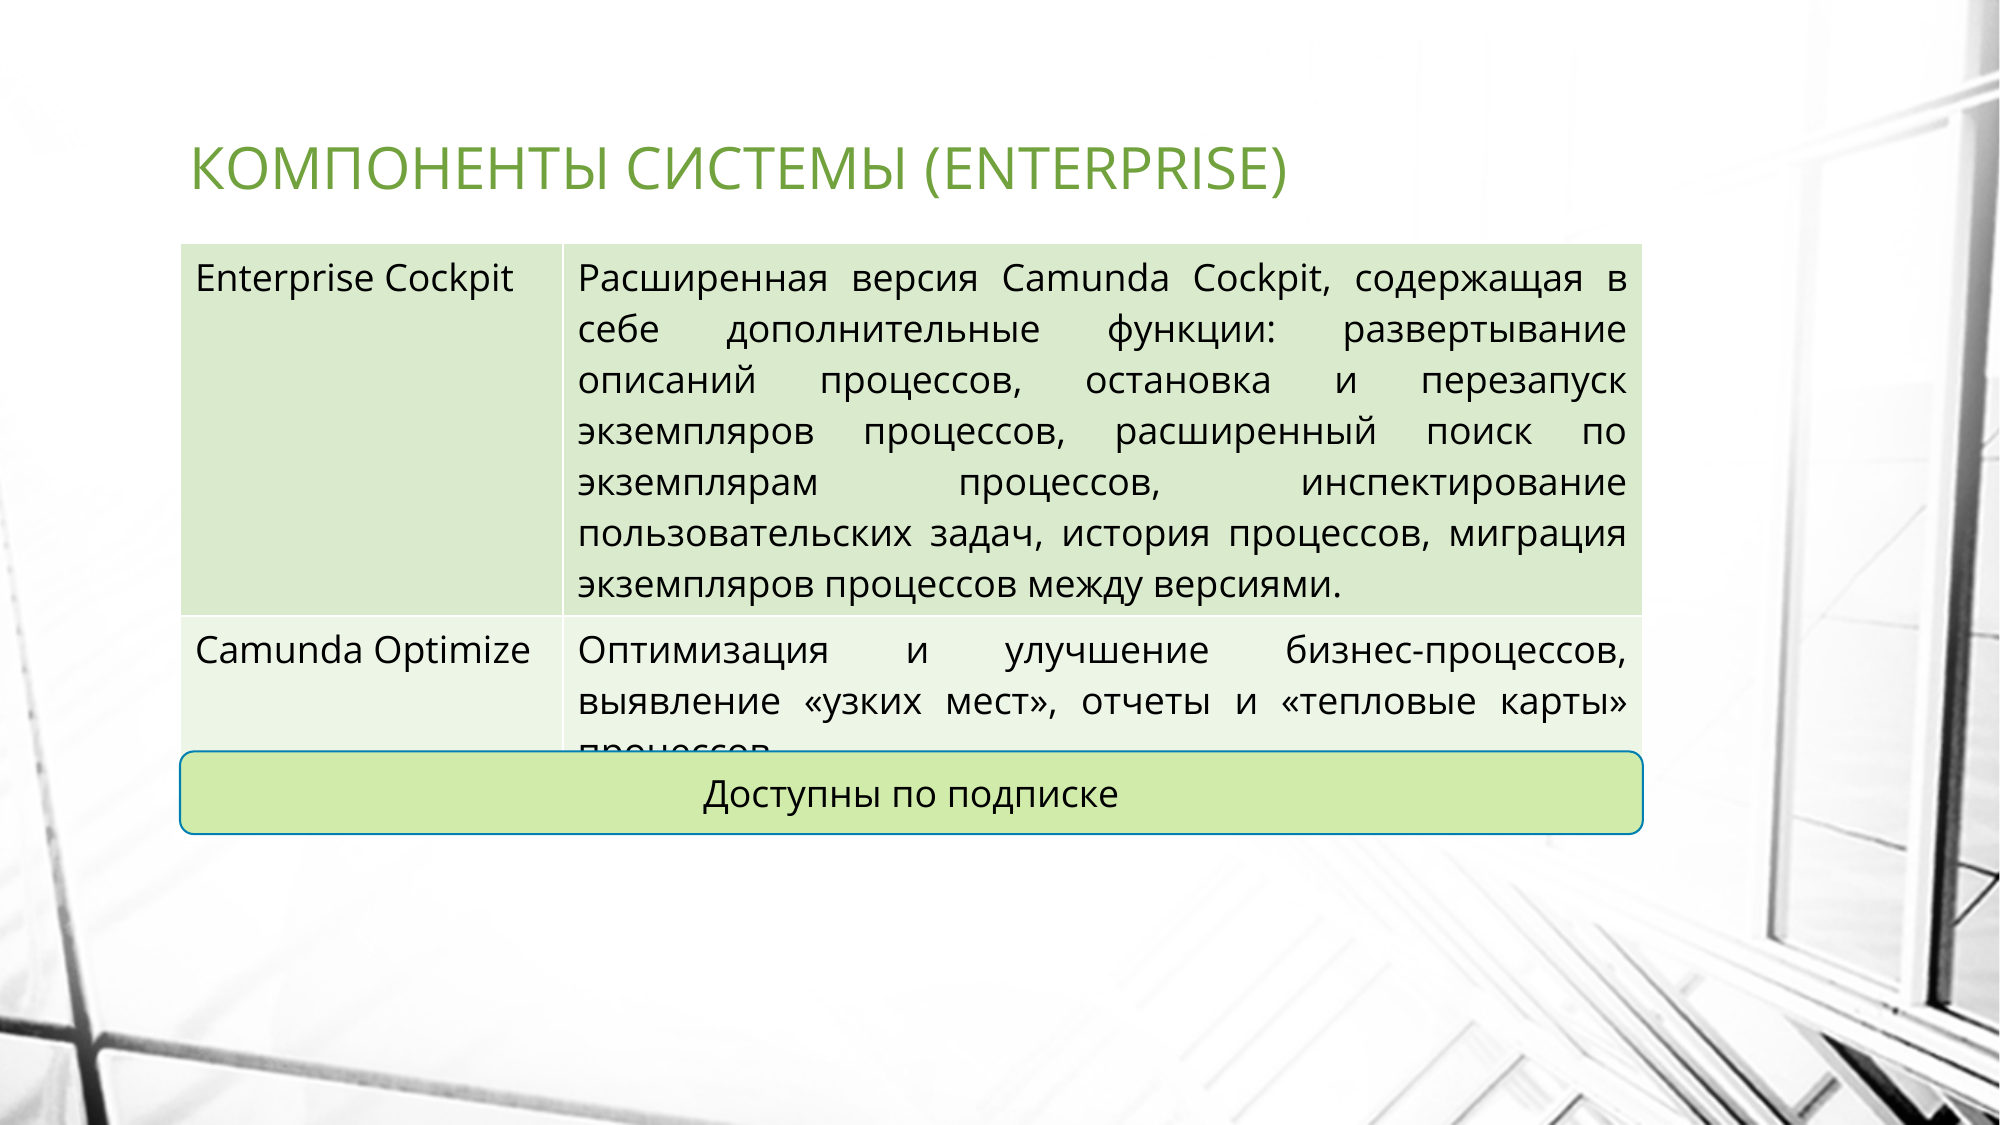

# КОМПОНЕНТЫ СИСТЕМЫ (ENTERPRISE)
| Enterprise Cockpit | Расширенная версия Camunda Cockpit, содержащая в себе дополнительные функции: развертывание описаний процессов, остановка и перезапуск экземпляров процессов, расширенный поиск по экземплярам процессов, инспектирование пользовательских задач, история процессов, миграция экземпляров процессов между версиями. |
| --- | --- |
| Camunda Optimize | Оптимизация и улучшение бизнес-процессов, выявление «узких мест», отчеты и «тепловые карты» процессов. |
Доступны по подписке